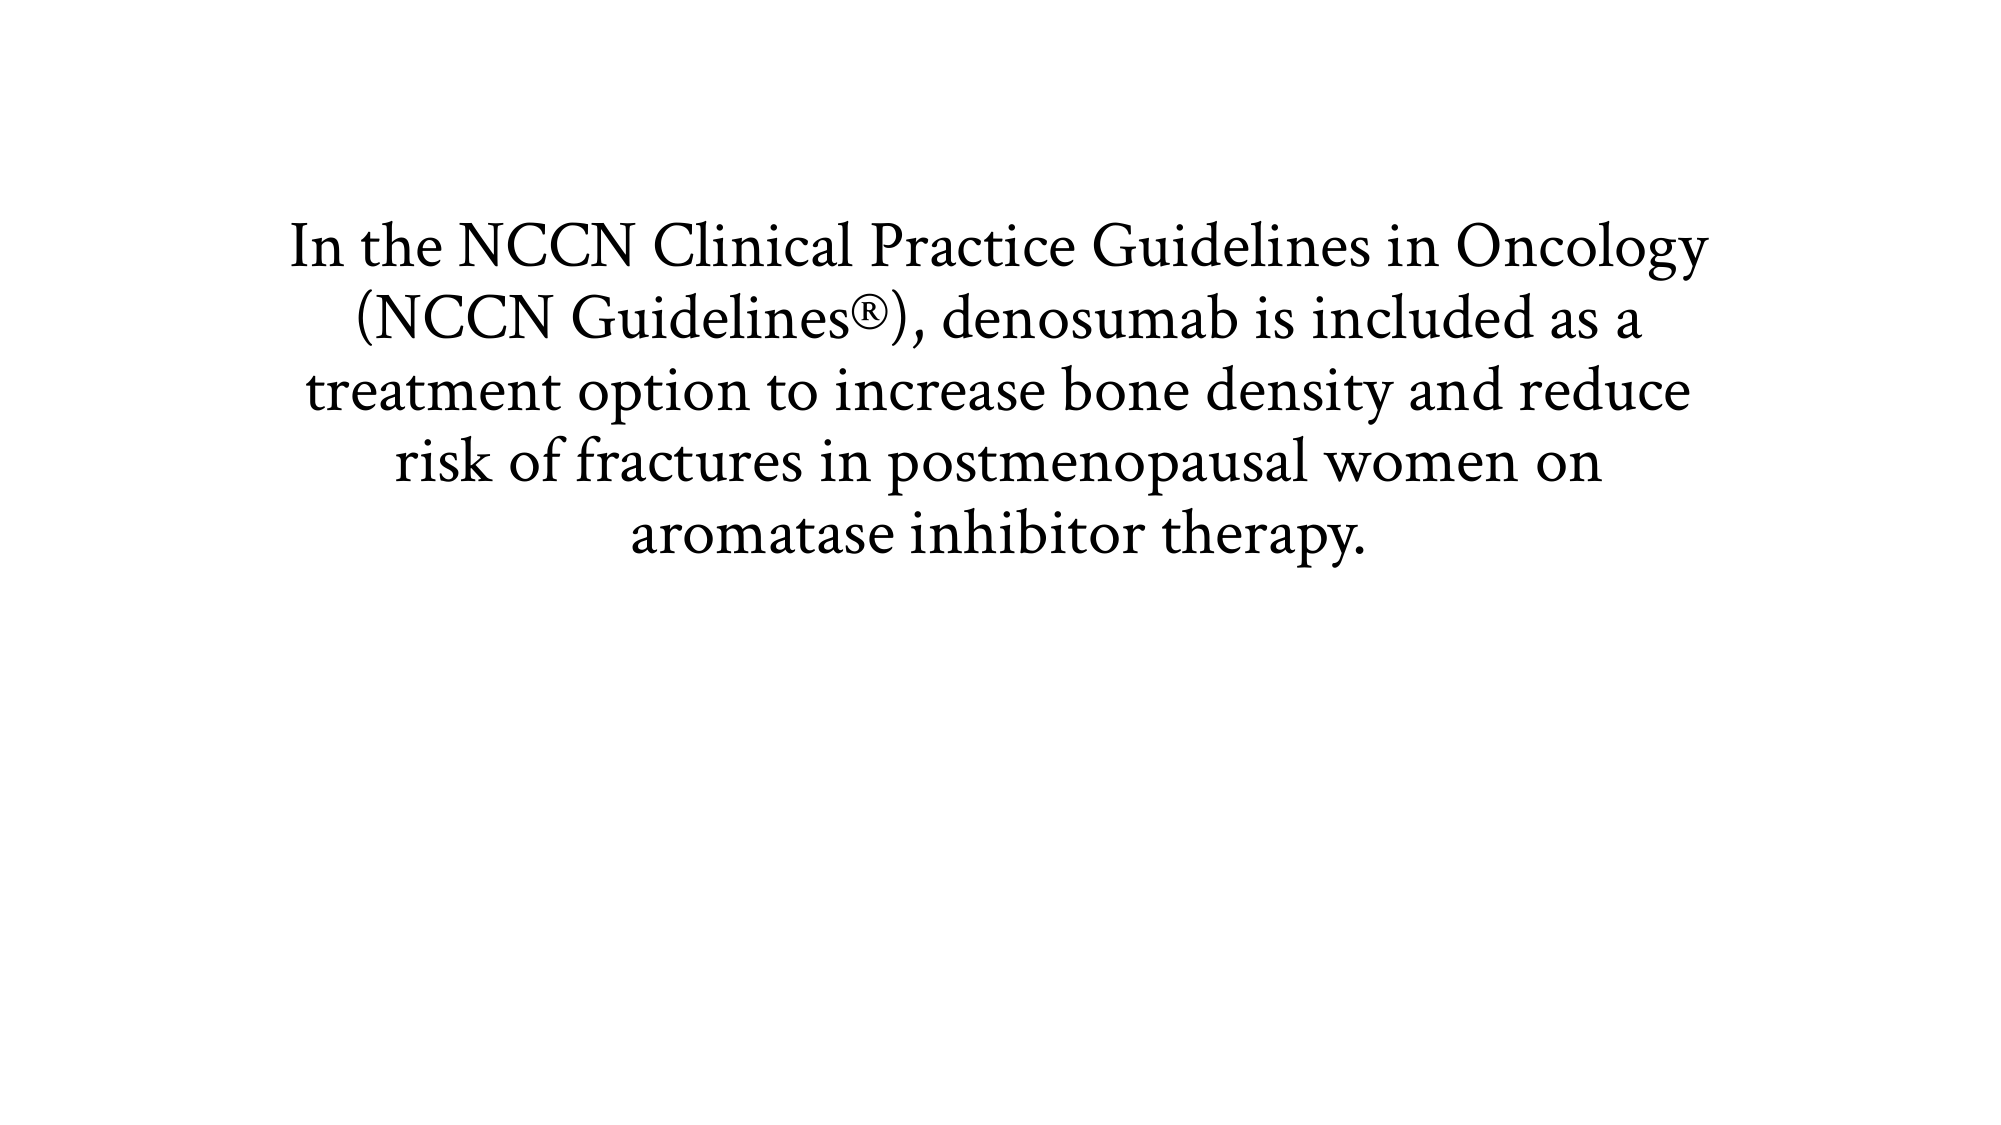

# In the NCCN Clinical Practice Guidelines in Oncology (NCCN Guidelines®), denosumab is included as a treatment option to increase bone density and reduce risk of fractures in postmenopausal women on aromatase inhibitor therapy.